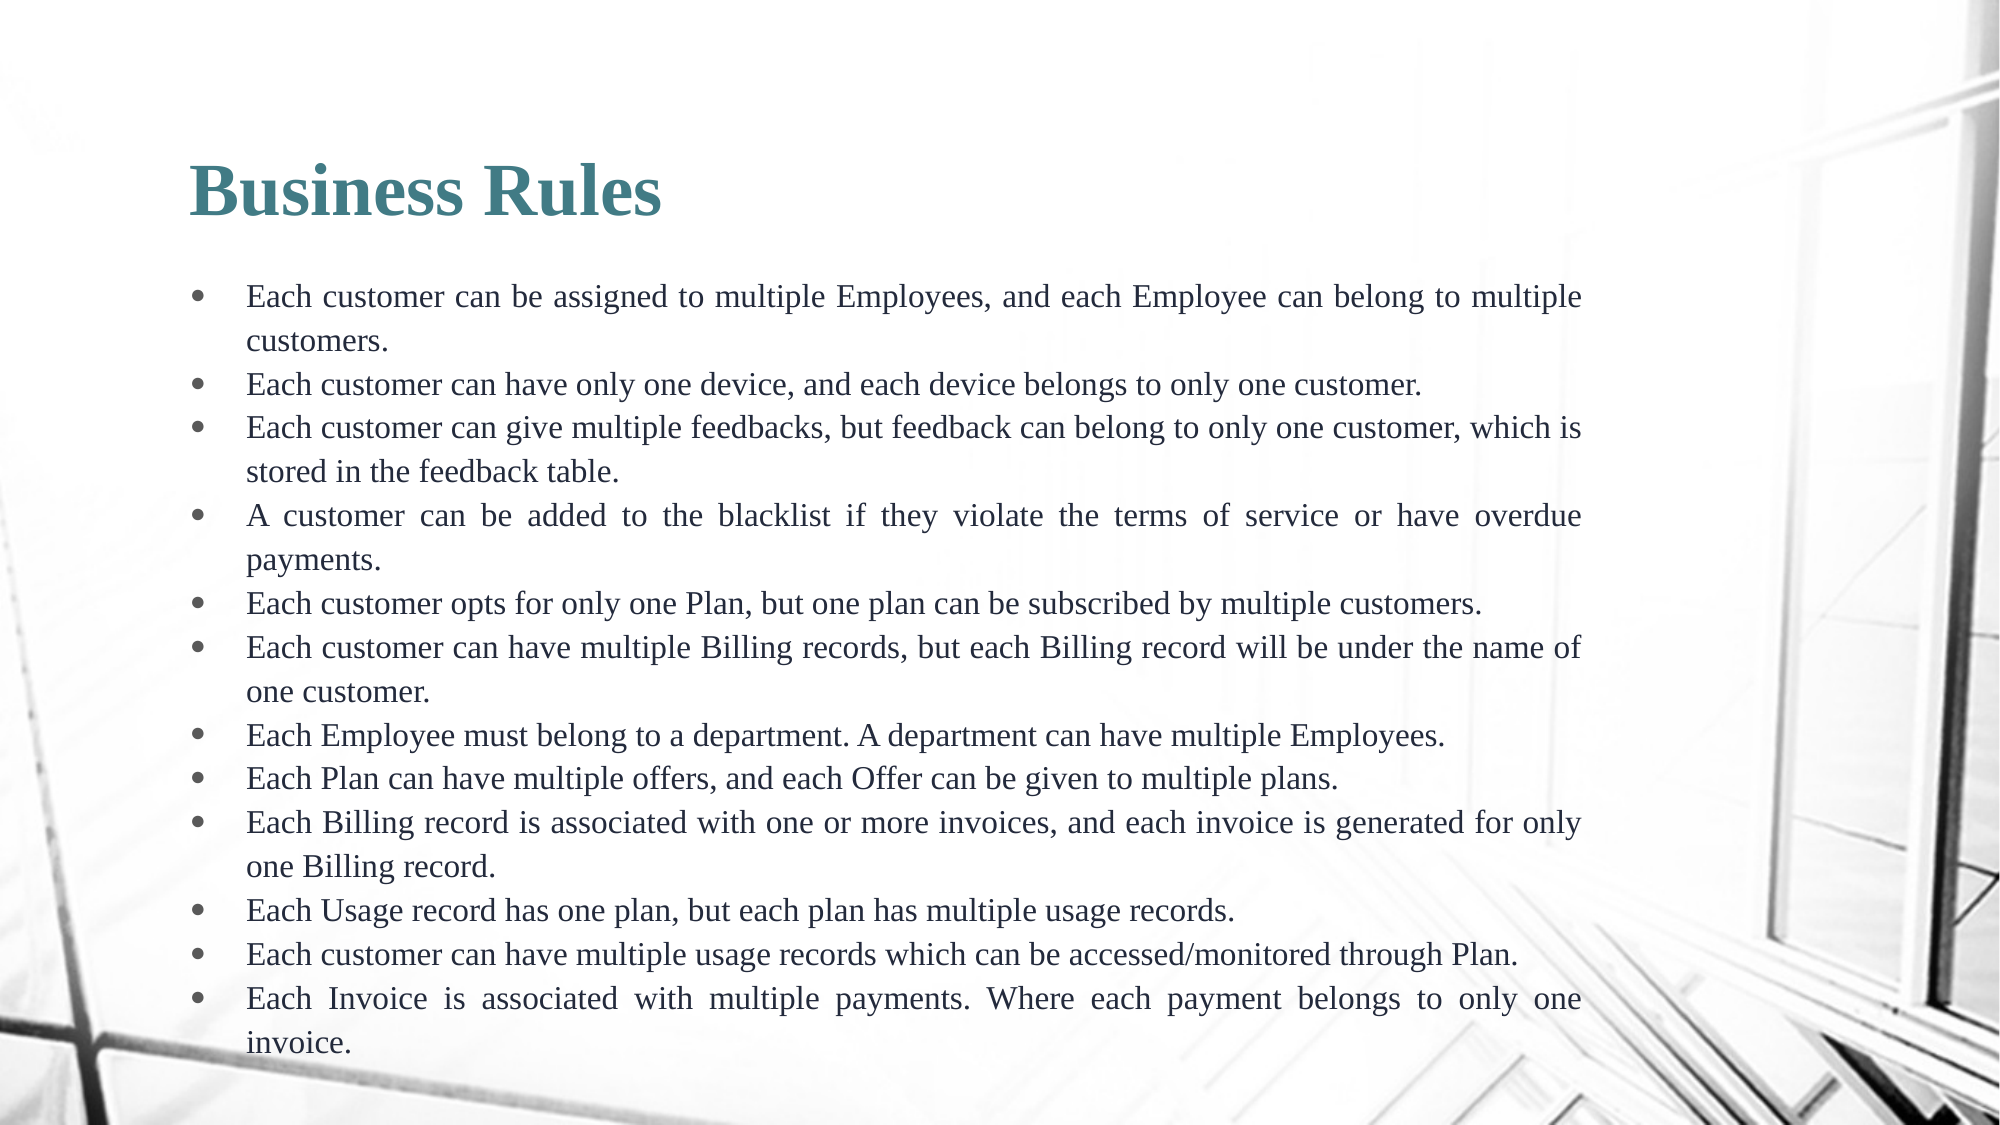

# Business Rules
Each customer can be assigned to multiple Employees, and each Employee can belong to multiple customers.
Each customer can have only one device, and each device belongs to only one customer.
Each customer can give multiple feedbacks, but feedback can belong to only one customer, which is stored in the feedback table.
A customer can be added to the blacklist if they violate the terms of service or have overdue payments.
Each customer opts for only one Plan, but one plan can be subscribed by multiple customers.
Each customer can have multiple Billing records, but each Billing record will be under the name of one customer.
Each Employee must belong to a department. A department can have multiple Employees.
Each Plan can have multiple offers, and each Offer can be given to multiple plans.
Each Billing record is associated with one or more invoices, and each invoice is generated for only one Billing record.
Each Usage record has one plan, but each plan has multiple usage records.
Each customer can have multiple usage records which can be accessed/monitored through Plan.
Each Invoice is associated with multiple payments. Where each payment belongs to only one invoice.